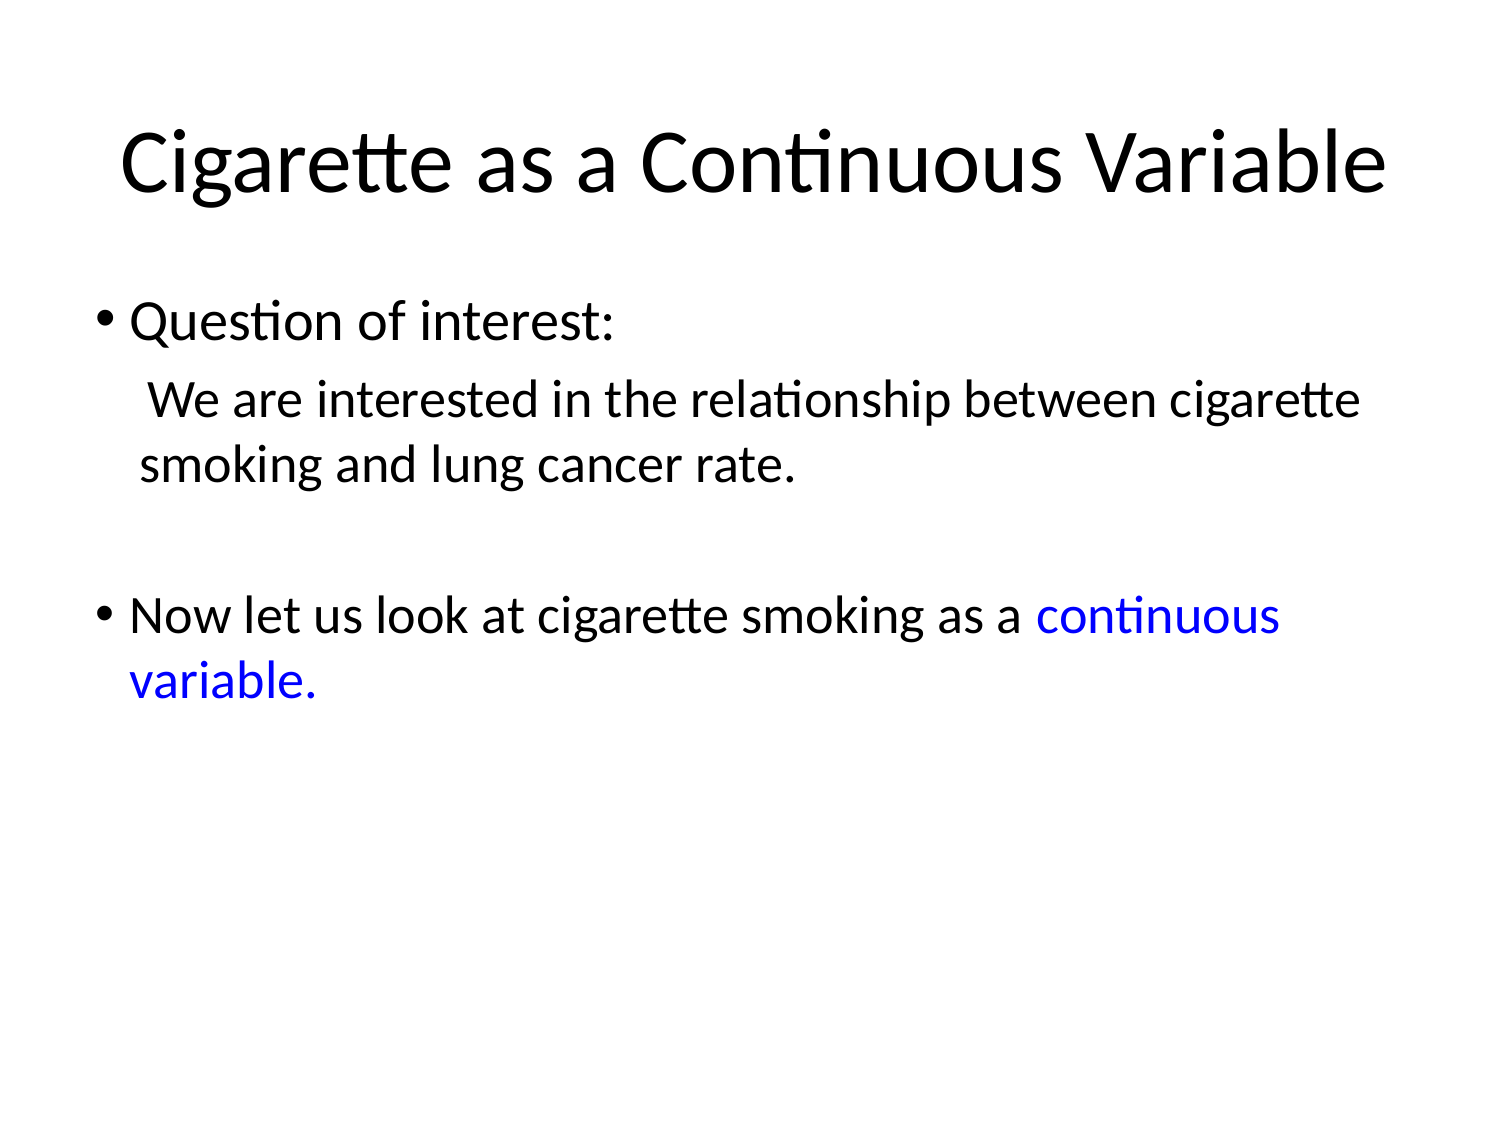

# Cigarette as a Continuous Variable
Question of interest:
   We are interested in the relationship between cigarette smoking and lung cancer rate.

Now let us look at cigarette smoking as a continuous variable.